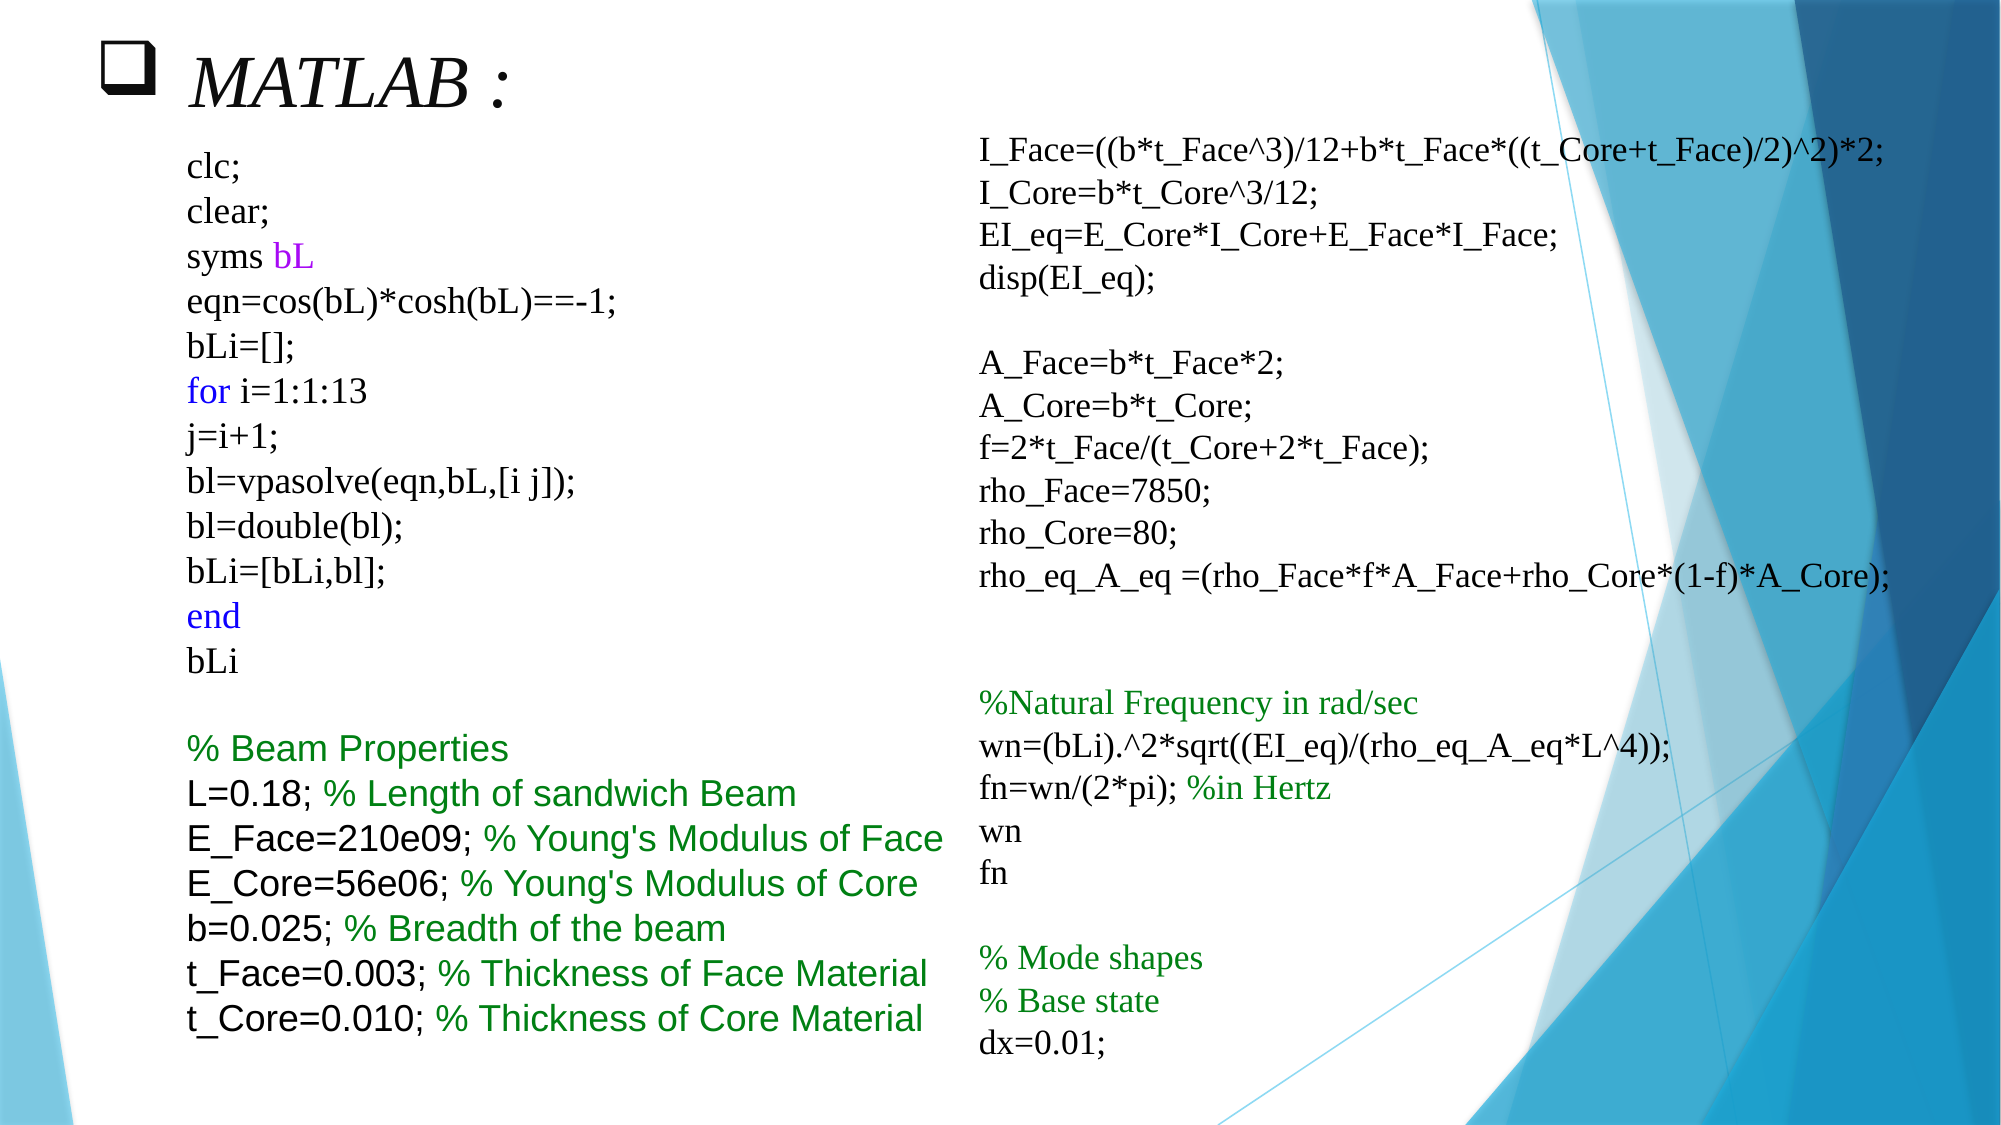

# MATLAB :
I_Face=((b*t_Face^3)/12+b*t_Face*((t_Core+t_Face)/2)^2)*2;
I_Core=b*t_Core^3/12;
EI_eq=E_Core*I_Core+E_Face*I_Face;
disp(EI_eq);

A_Face=b*t_Face*2;
A_Core=b*t_Core;
f=2*t_Face/(t_Core+2*t_Face);
rho_Face=7850;
rho_Core=80;
rho_eq_A_eq =(rho_Face*f*A_Face+rho_Core*(1-f)*A_Core);

%Natural Frequency in rad/sec
wn=(bLi).^2*sqrt((EI_eq)/(rho_eq_A_eq*L^4));
fn=wn/(2*pi); %in Hertz
wn
fn

% Mode shapes
% Base state
dx=0.01;
clc;
clear;
syms bL
eqn=cos(bL)*cosh(bL)==-1;
bLi=[];
for i=1:1:13
j=i+1;
bl=vpasolve(eqn,bL,[i j]);
bl=double(bl);
bLi=[bLi,bl];
end
bLi
% Beam Properties
L=0.18; % Length of sandwich Beam
E_Face=210e09; % Young's Modulus of Face
E_Core=56e06; % Young's Modulus of Core
b=0.025; % Breadth of the beam
t_Face=0.003; % Thickness of Face Material
t_Core=0.010; % Thickness of Core Material